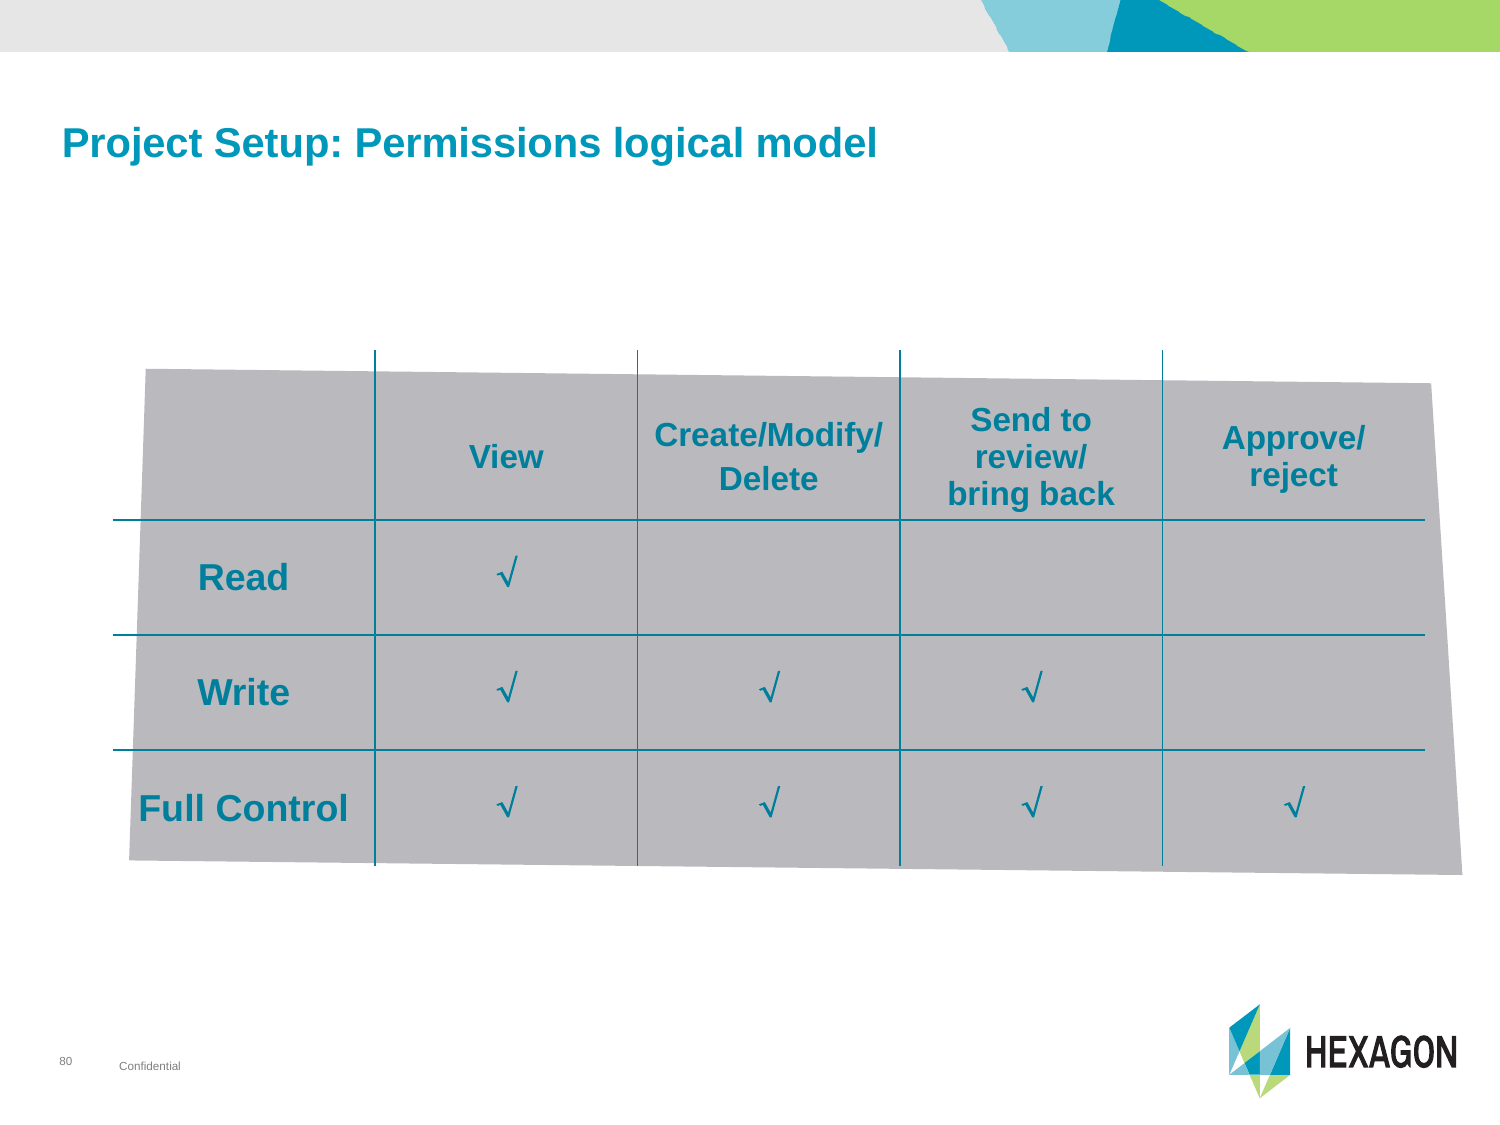

# Project Setup: Permissions logical model

|  | View | Create/Modify/ Delete | Send to review/ bring back | Approve/ reject |
| --- | --- | --- | --- | --- |
| Read | √ |  |  |  |
| Write | √ | √ | √ |  |
| Full Control | √ | √ | √ | √ |